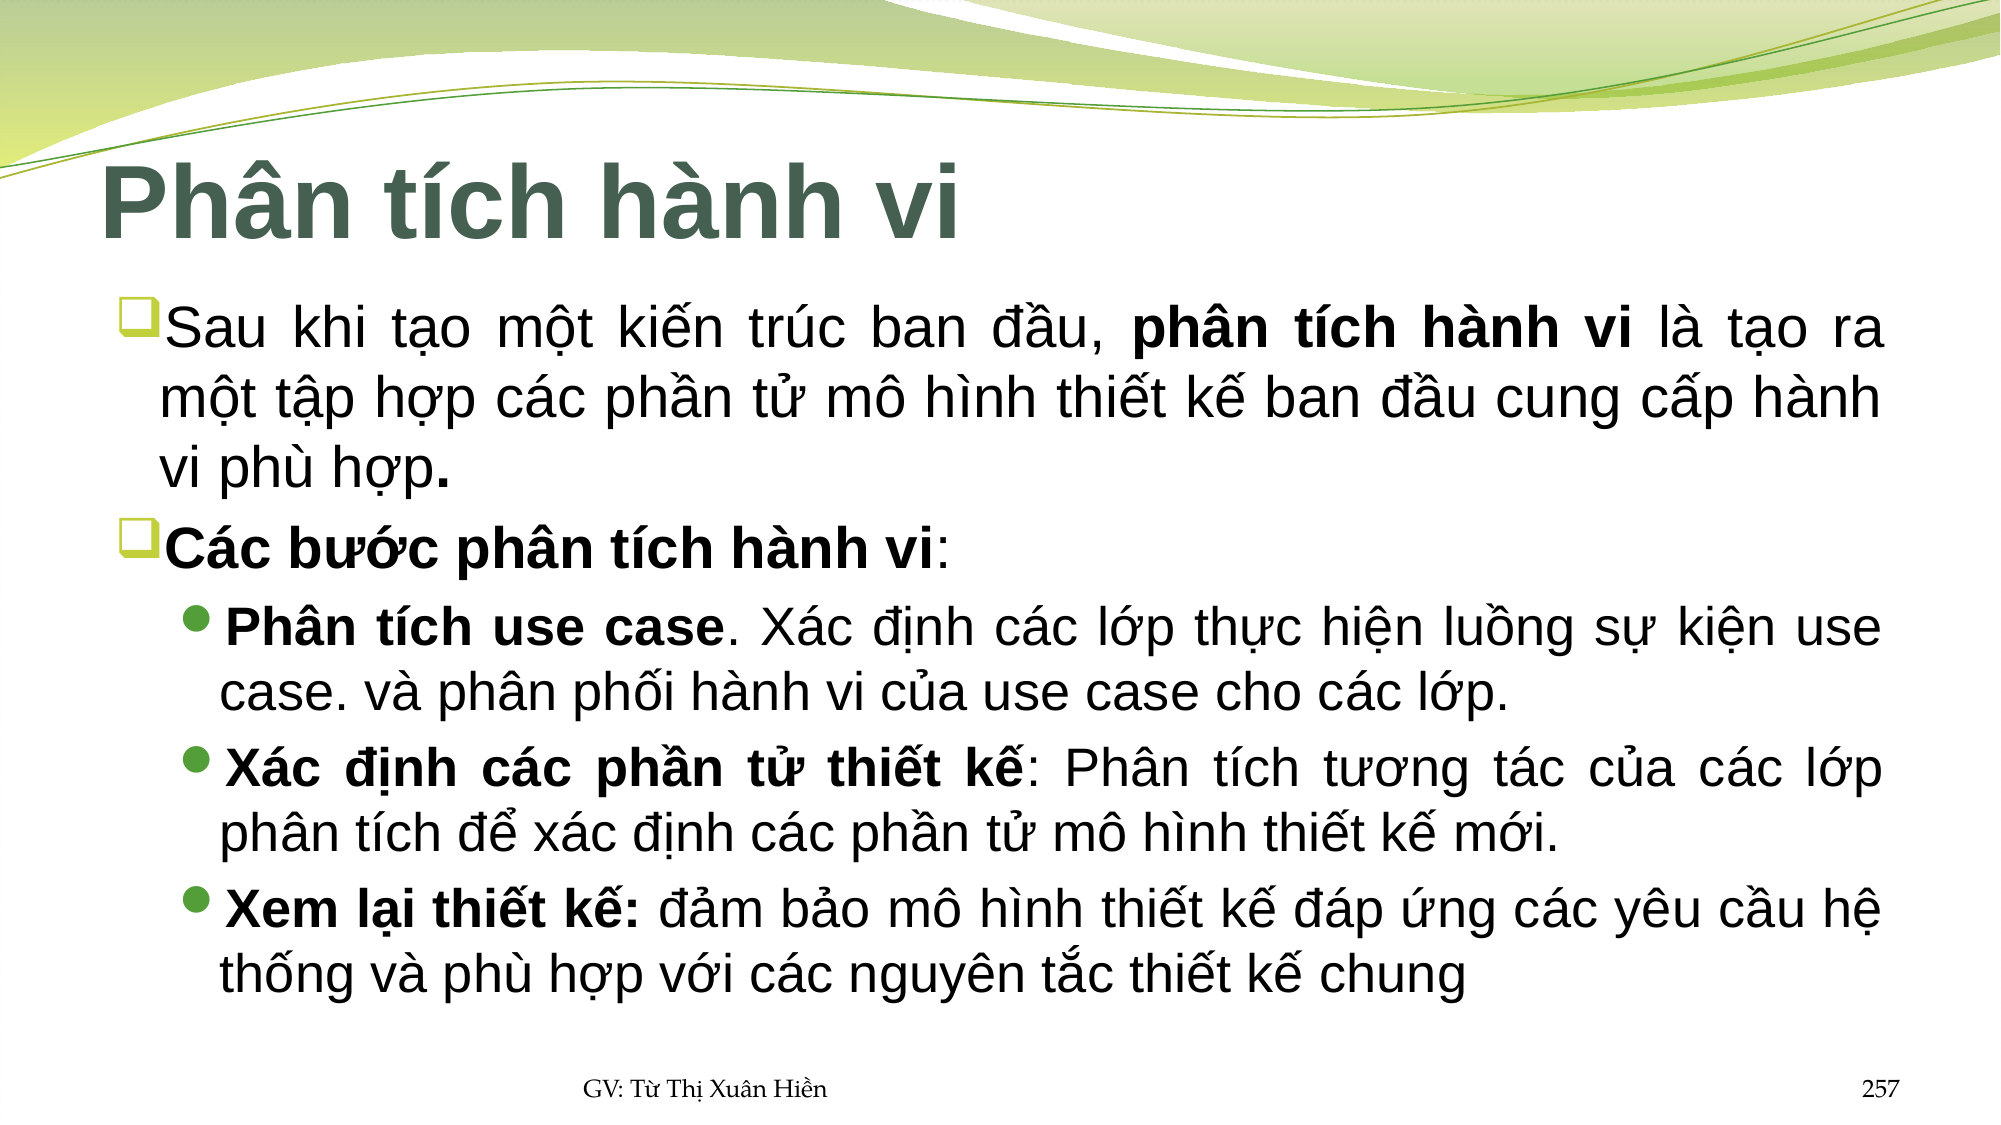

# Phân tích hành vi
Sau khi tạo một kiến trúc ban đầu, phân tích hành vi là tạo ra một tập hợp các phần tử mô hình thiết kế ban đầu cung cấp hành vi phù hợp.
Các bước phân tích hành vi:
Phân tích use case. Xác định các lớp thực hiện luồng sự kiện use case. và phân phối hành vi của use case cho các lớp.
Xác định các phần tử thiết kế: Phân tích tương tác của các lớp phân tích để xác định các phần tử mô hình thiết kế mới.
Xem lại thiết kế: đảm bảo mô hình thiết kế đáp ứng các yêu cầu hệ thống và phù hợp với các nguyên tắc thiết kế chung

GV: Từ Thị Xuân Hiền
257